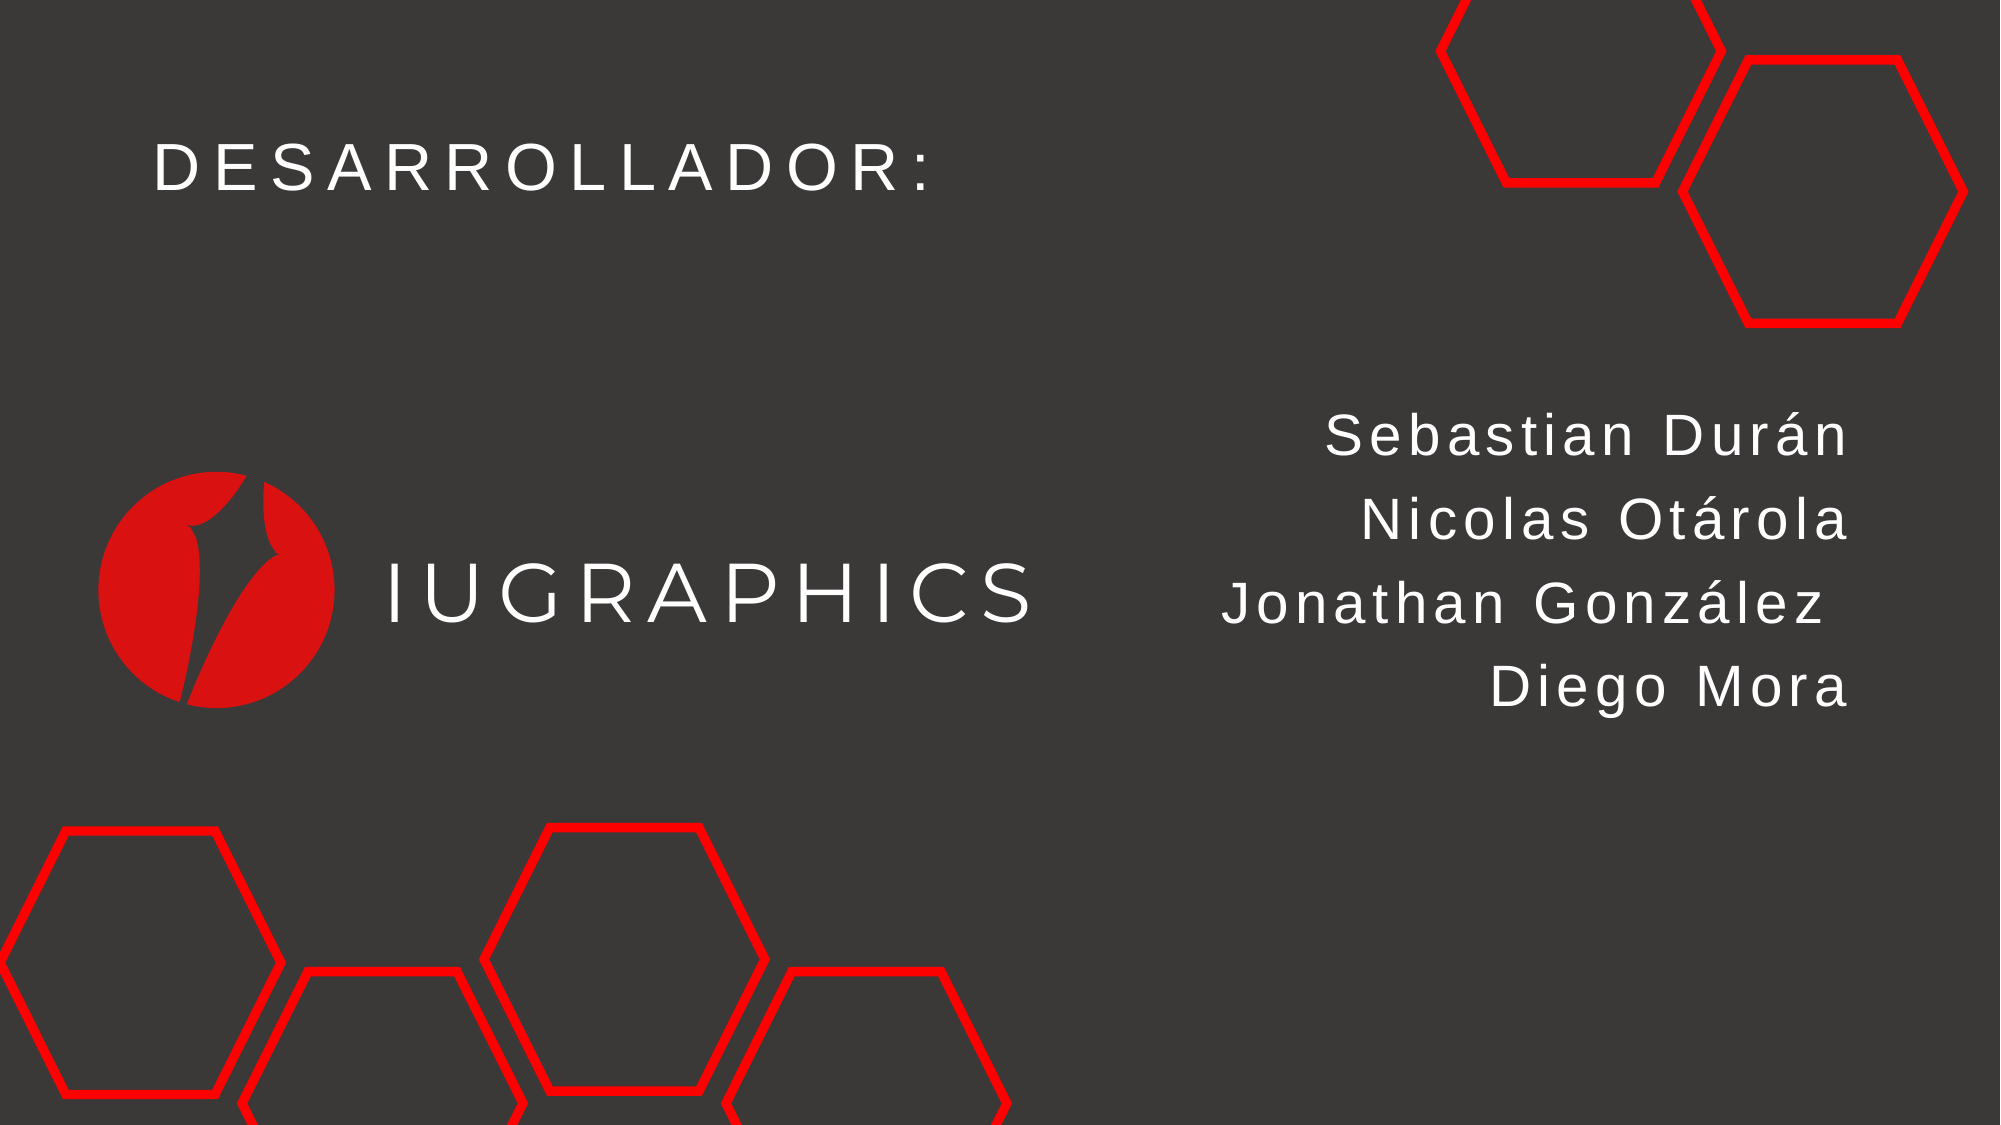

# DESARROLLADOR:

Sebastian Durán
Nicolas Otárola
Jonathan González
Diego Mora

IUGRAPHICS